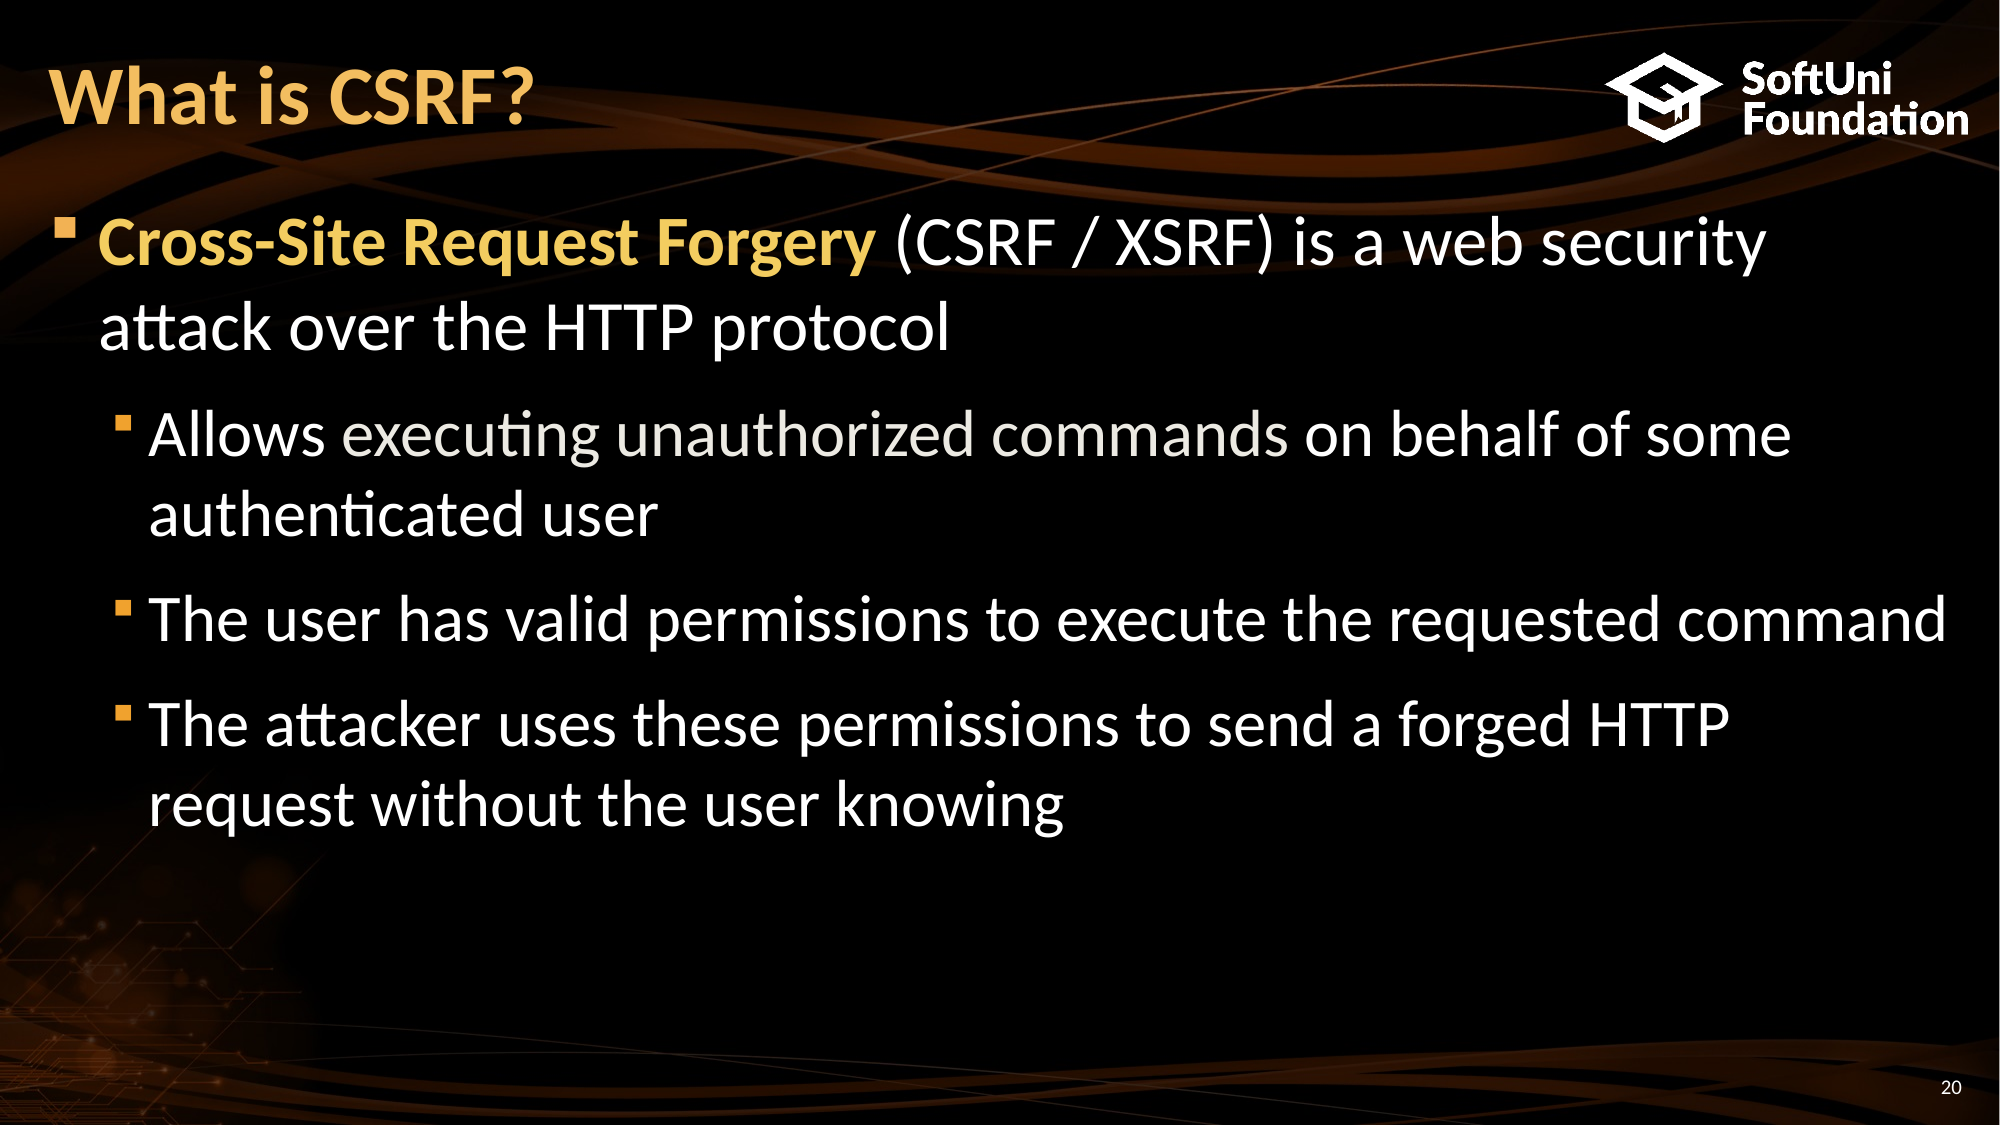

# What is CSRF?
Cross-Site Request Forgery (CSRF / XSRF) is a web security attack over the HTTP protocol
Allows executing unauthorized commands on behalf of some authenticated user
The user has valid permissions to execute the requested command
The attacker uses these permissions to send a forged HTTP request without the user knowing
20